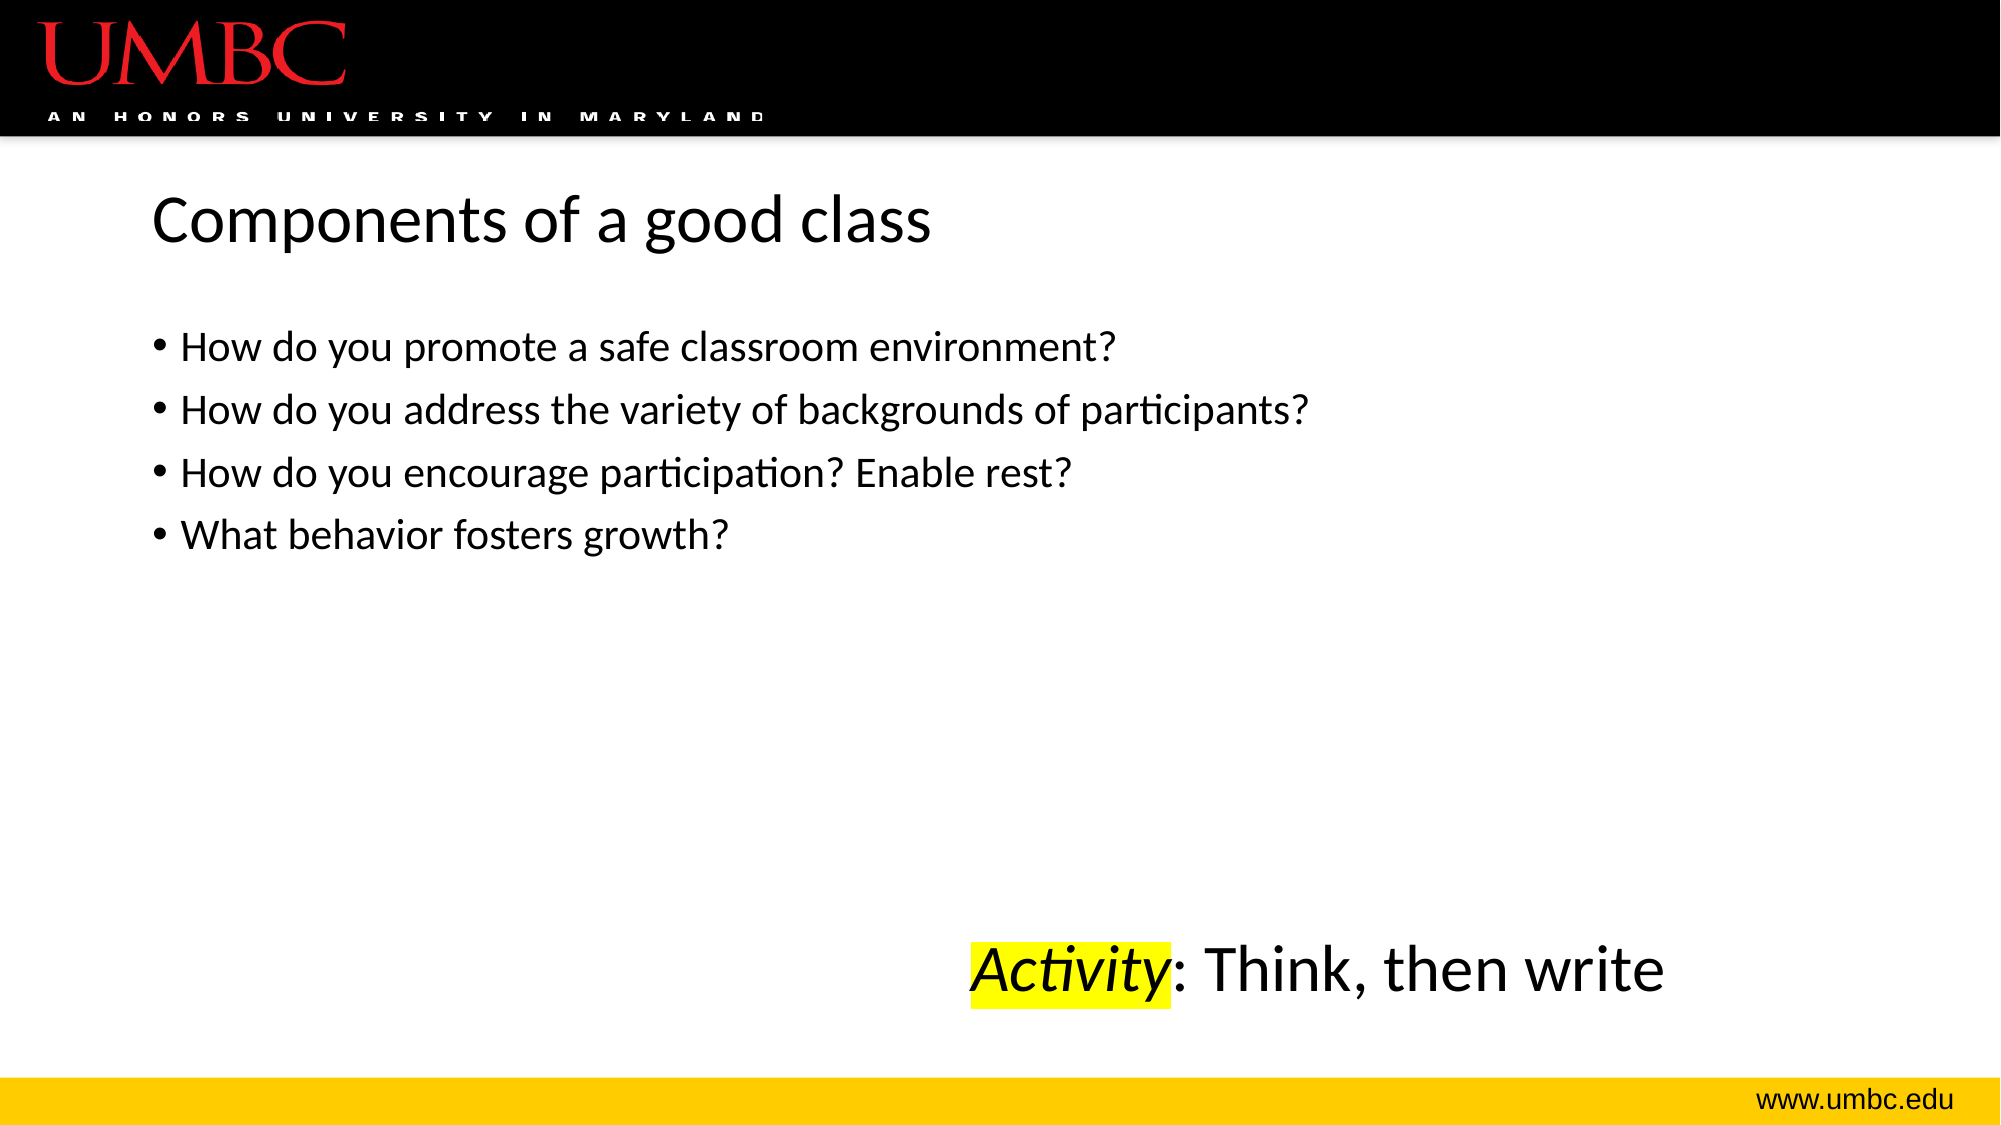

You will need: paper, pen or pencil
# Components of a good class
How do you promote a safe classroom environment?
How do you address the variety of backgrounds of participants?
How do you encourage participation? Enable rest?
What behavior fosters growth?
Activity: Think, then write